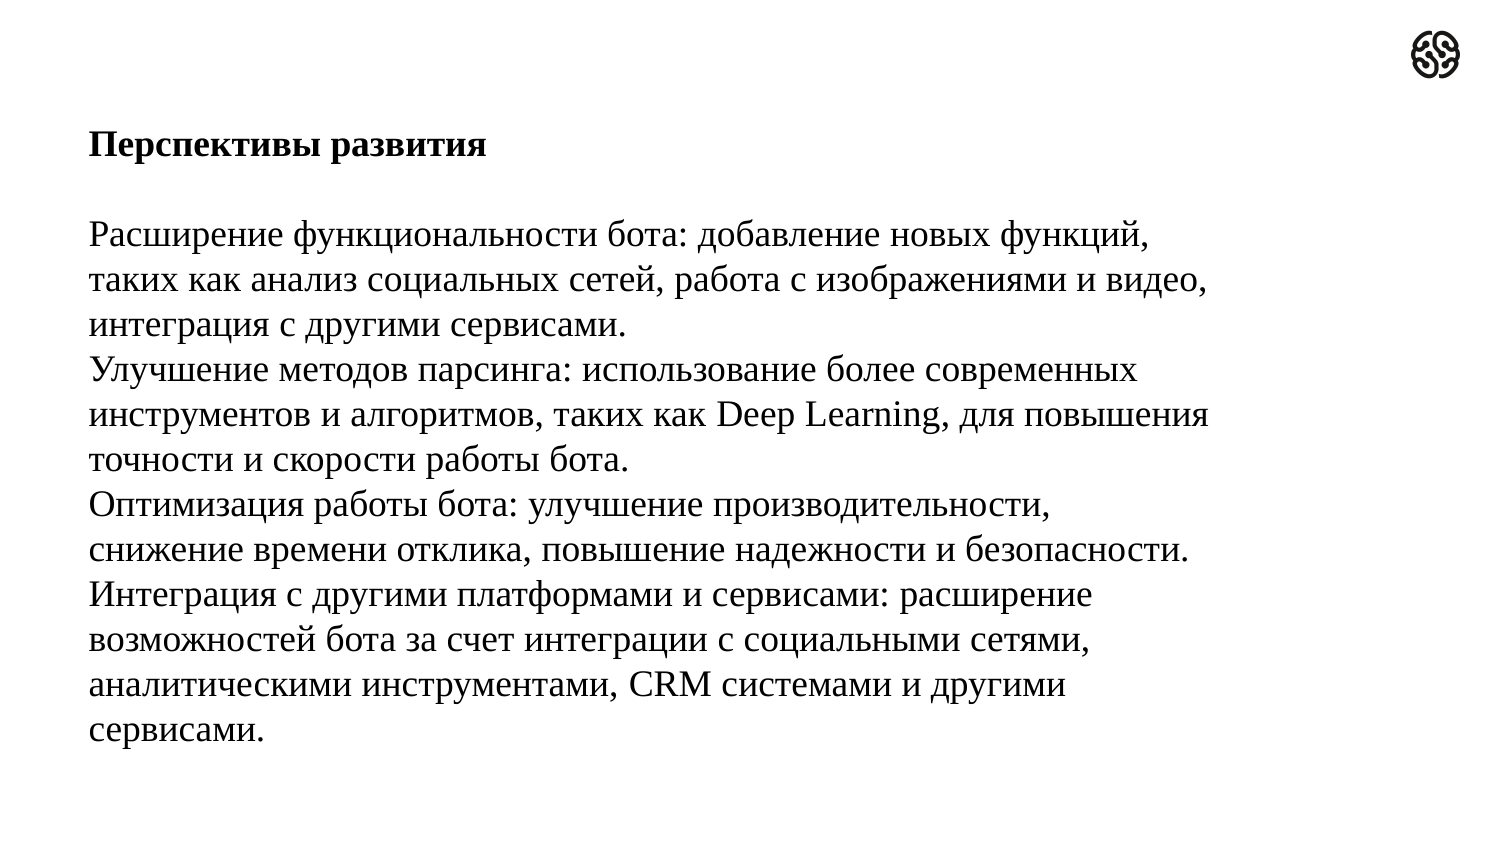

Перспективы развития
Расширение функциональности бота: добавление новых функций, таких как анализ социальных сетей, работа с изображениями и видео, интеграция с другими сервисами.
Улучшение методов парсинга: использование более современных инструментов и алгоритмов, таких как Deep Learning, для повышения точности и скорости работы бота.
Оптимизация работы бота: улучшение производительности, снижение времени отклика, повышение надежности и безопасности.
Интеграция с другими платформами и сервисами: расширение возможностей бота за счет интеграции с социальными сетями, аналитическими инструментами, CRM системами и другими сервисами.